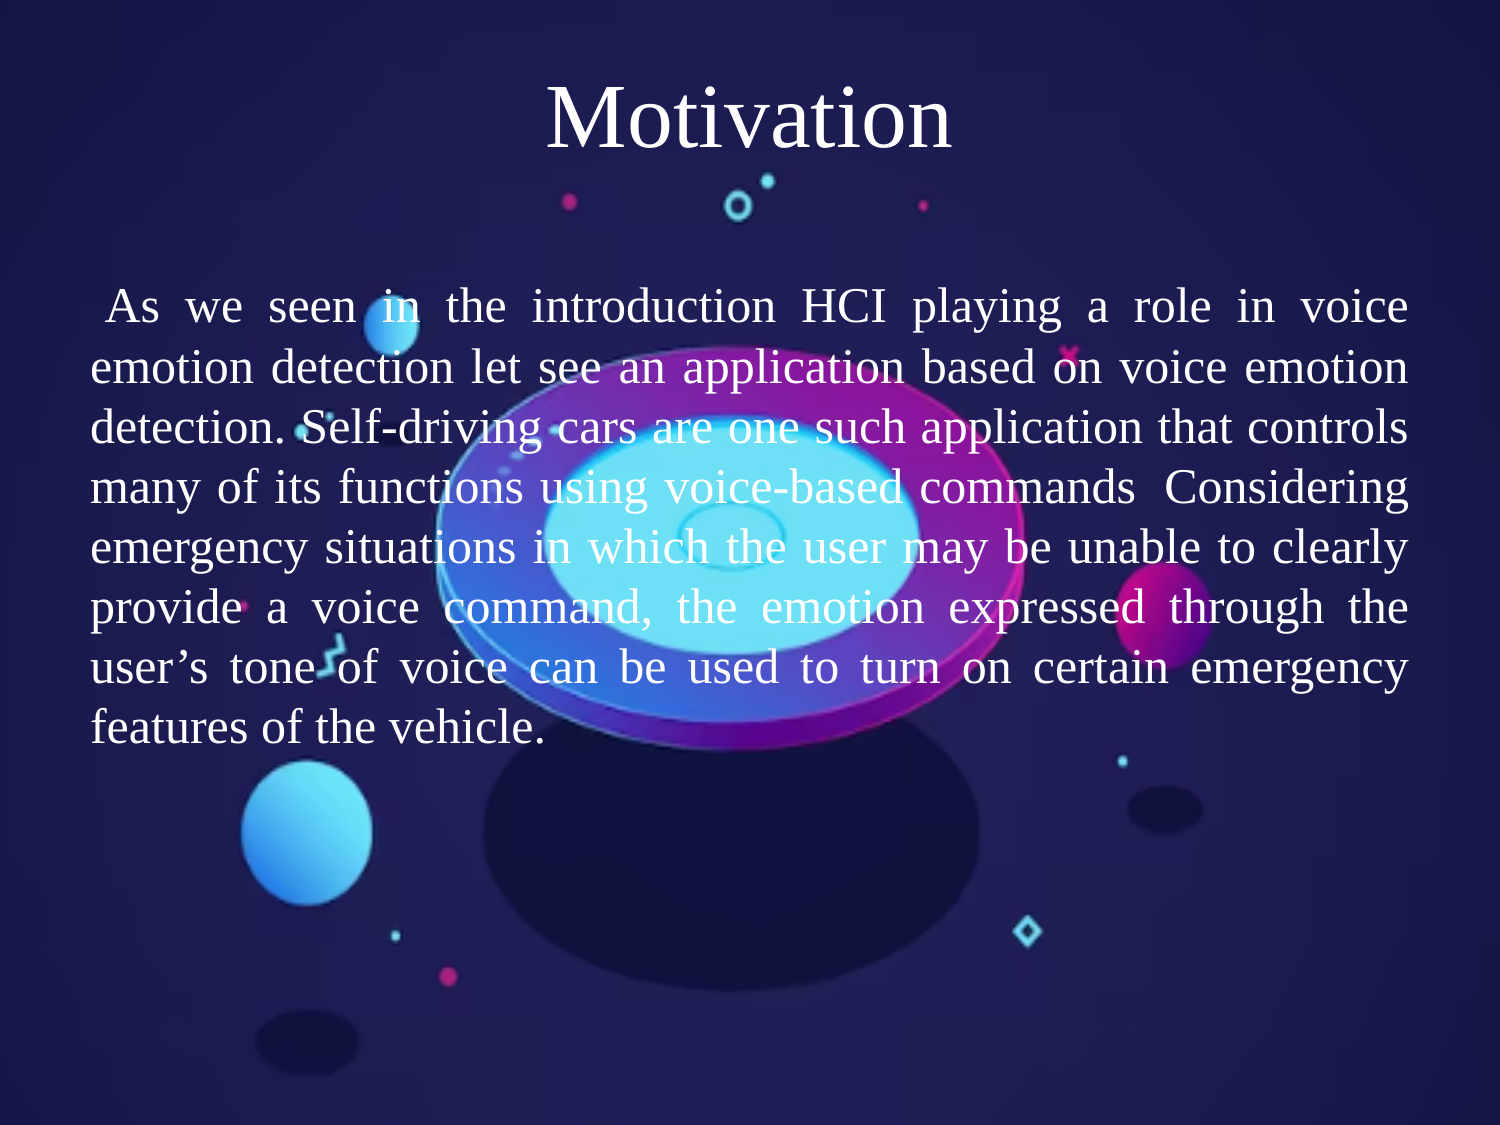

# Motivation
 As we seen in the introduction HCI playing a role in voice emotion detection let see an application based on voice emotion detection. Self-driving cars are one such application that controls many of its functions using voice-based commands  Considering emergency situations in which the user may be unable to clearly provide a voice command, the emotion expressed through the user’s tone of voice can be used to turn on certain emergency features of the vehicle.